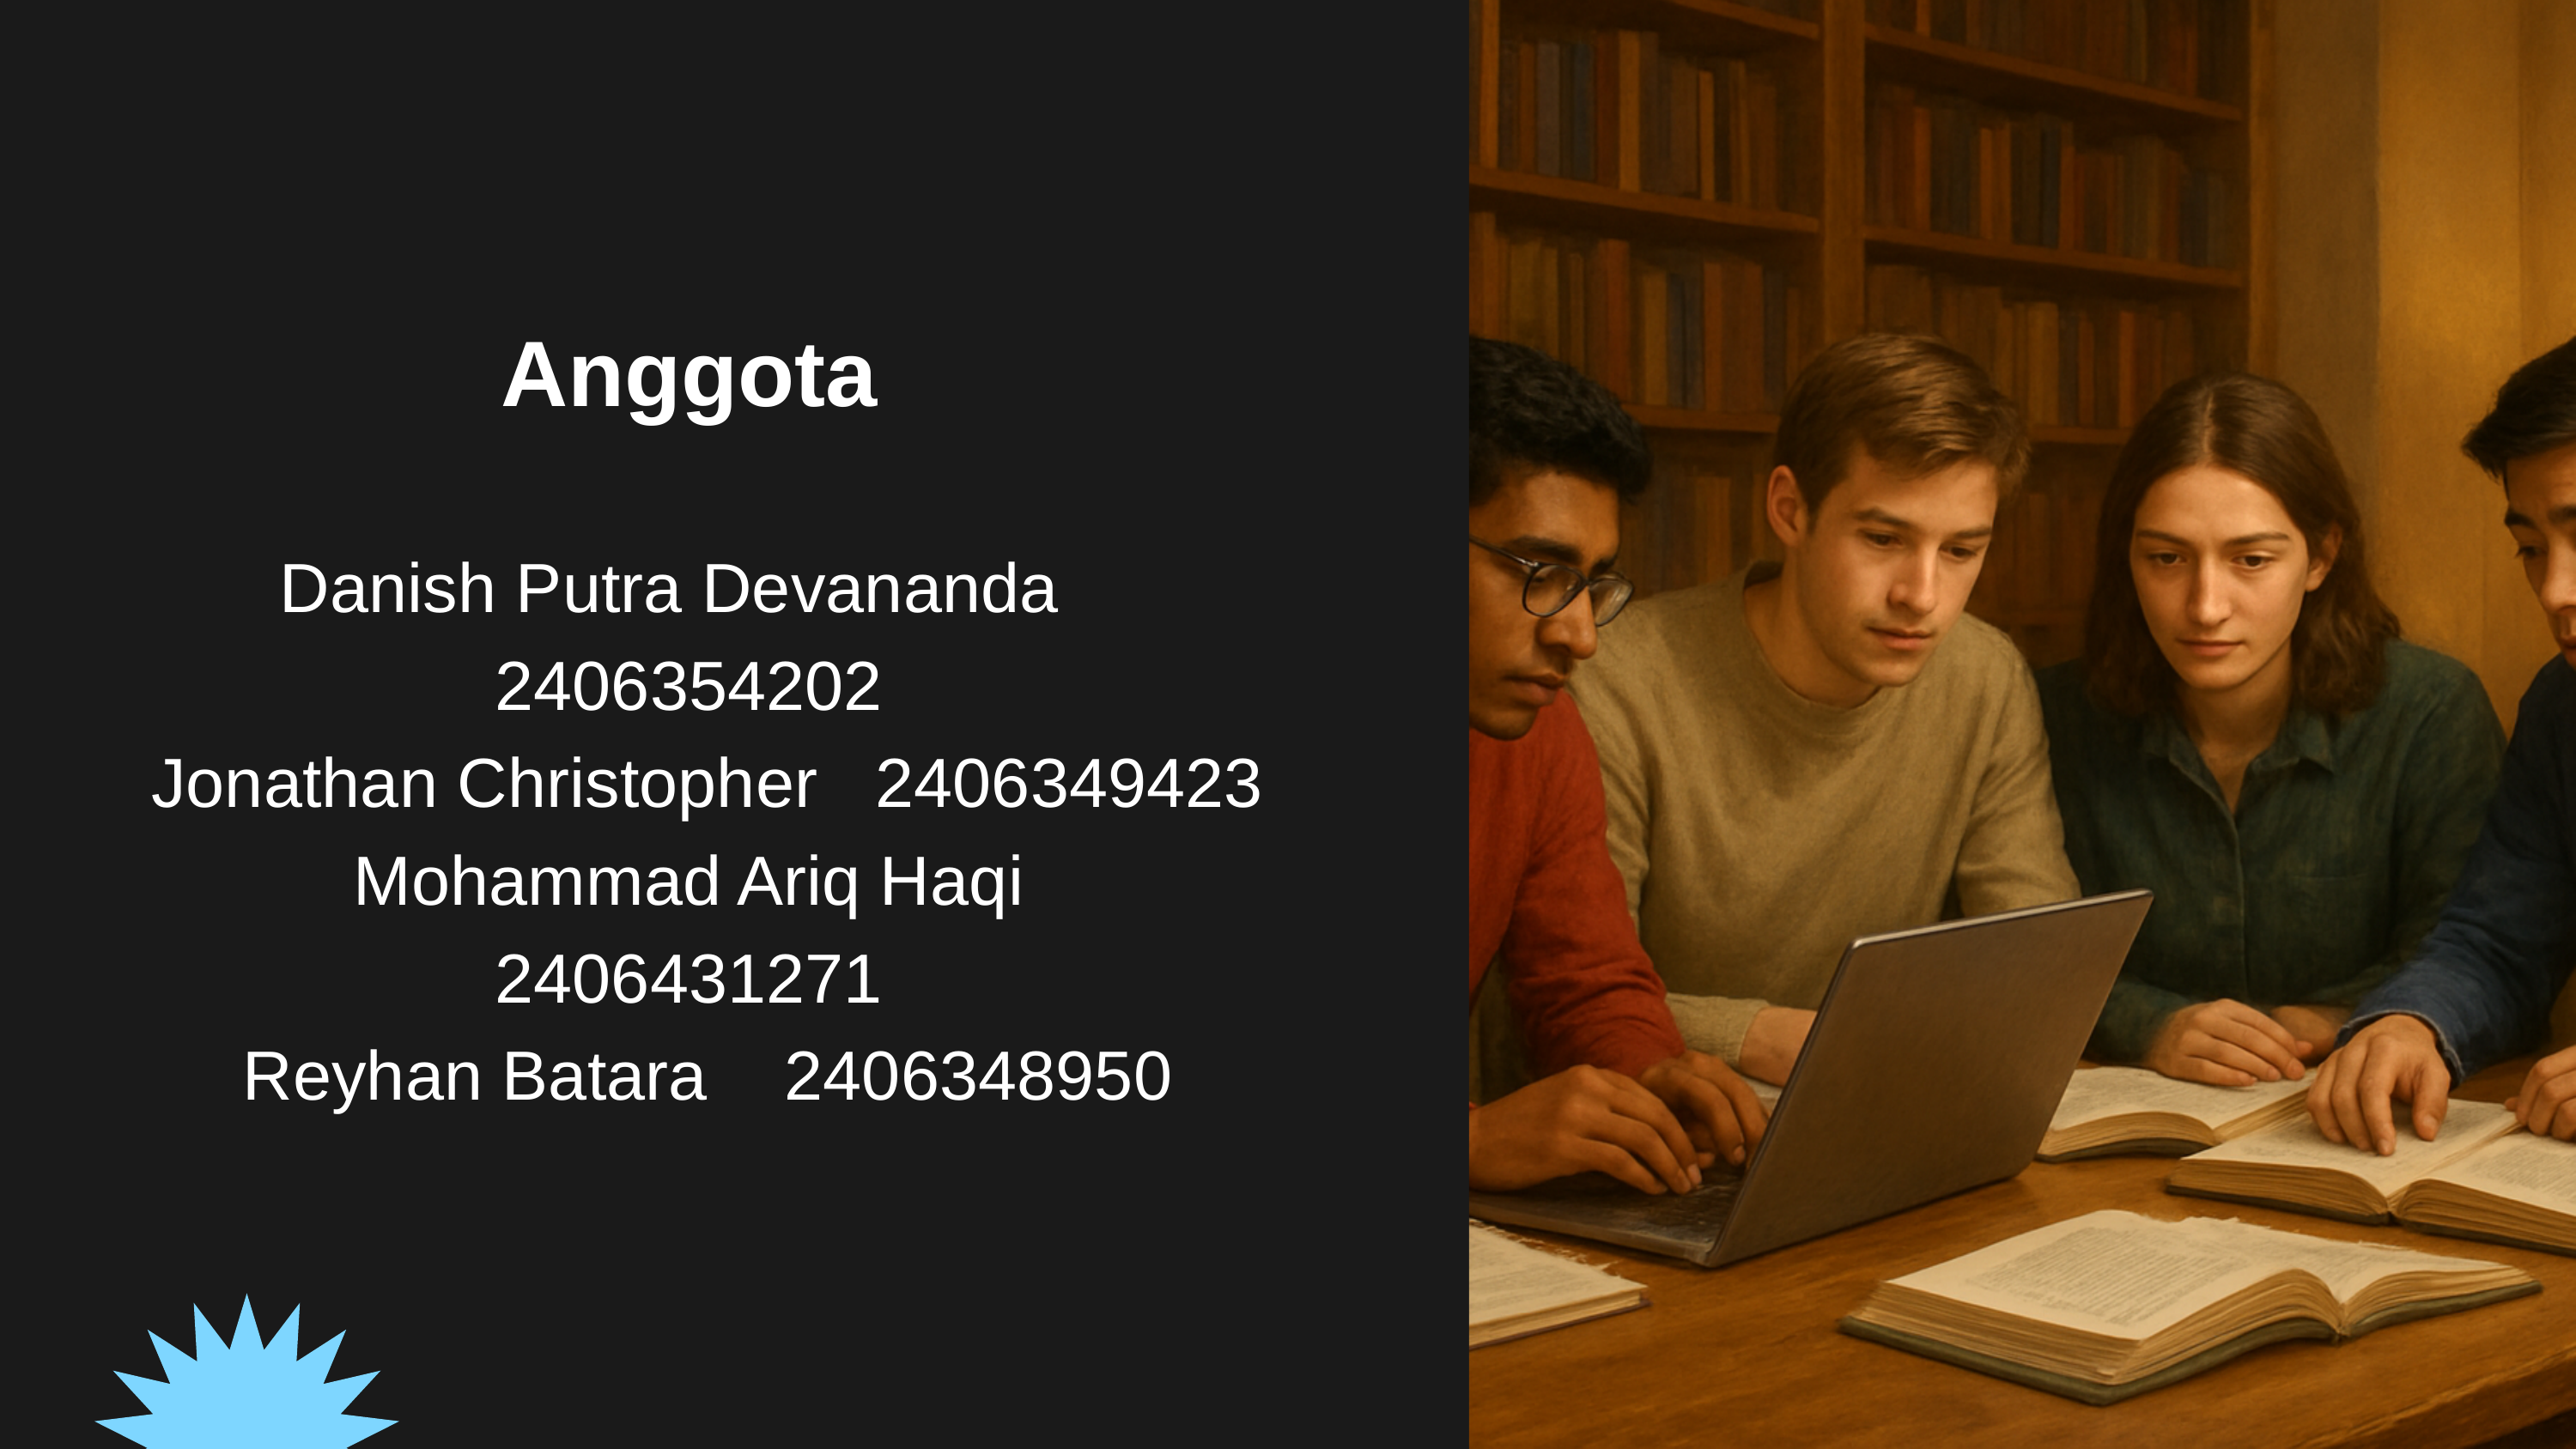

Anggota
Danish Putra Devananda   2406354202
  Jonathan Christopher   2406349423
  Mohammad Ariq Haqi   2406431271
  Reyhan Batara    2406348950